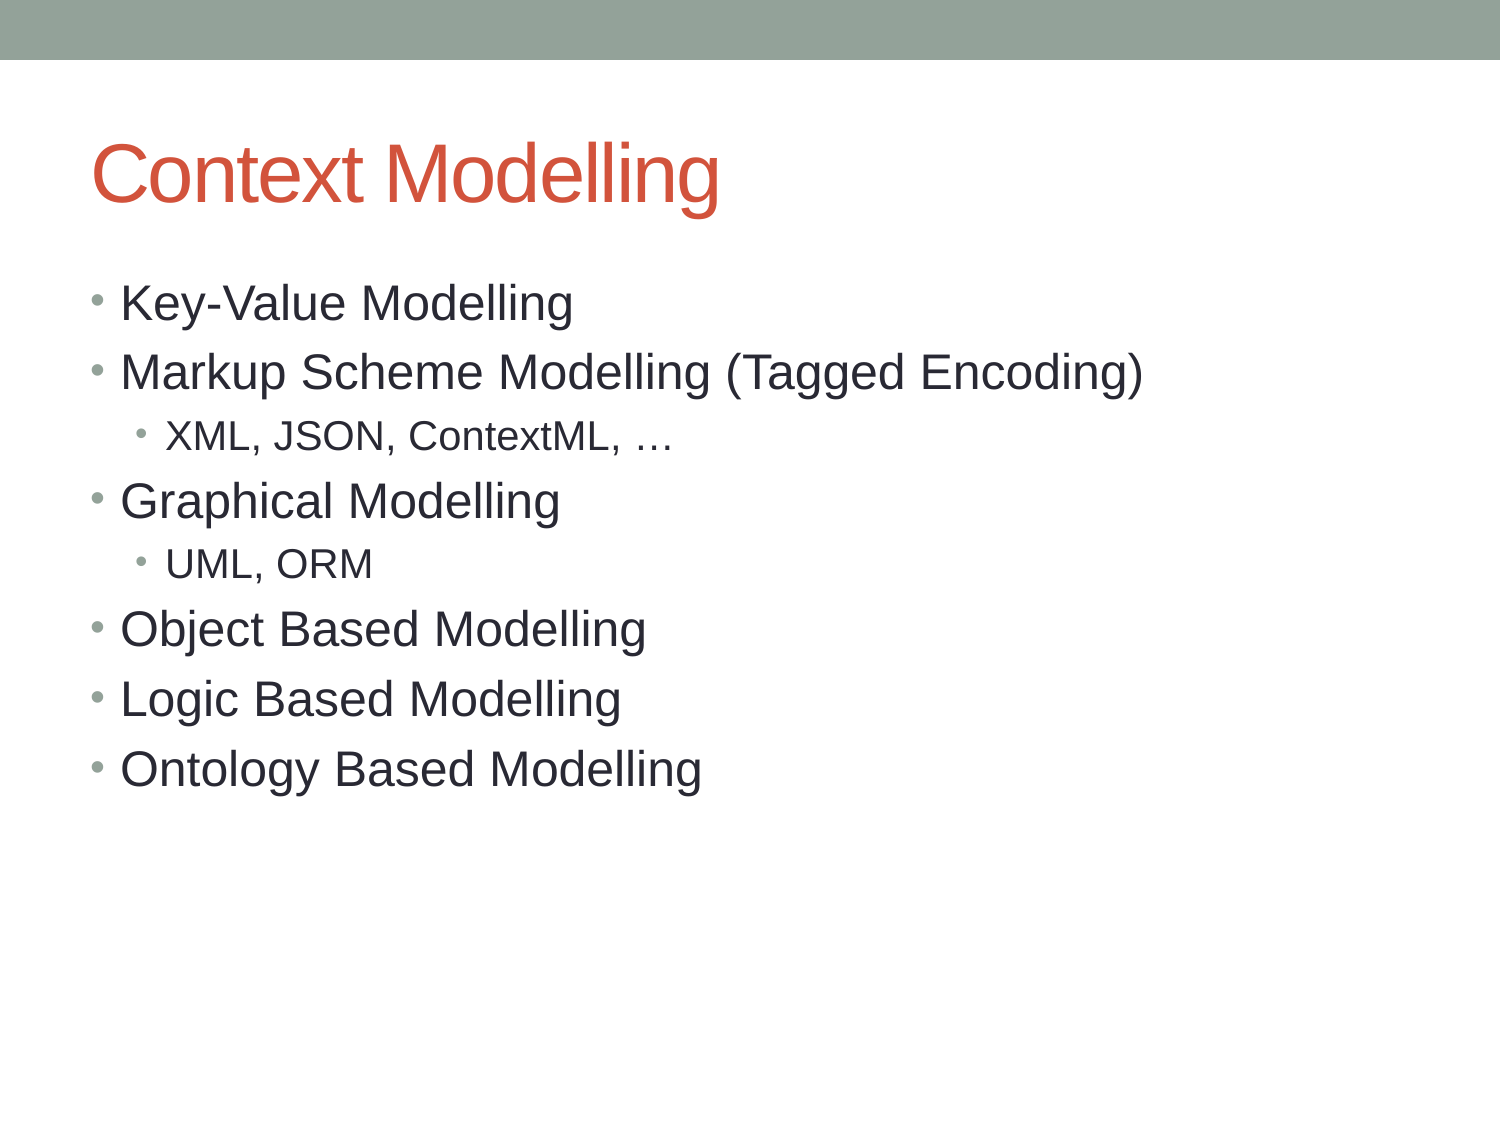

# Context Modelling
Key-Value Modelling
Markup Scheme Modelling (Tagged Encoding)
XML, JSON, ContextML, …
Graphical Modelling
UML, ORM
Object Based Modelling
Logic Based Modelling
Ontology Based Modelling